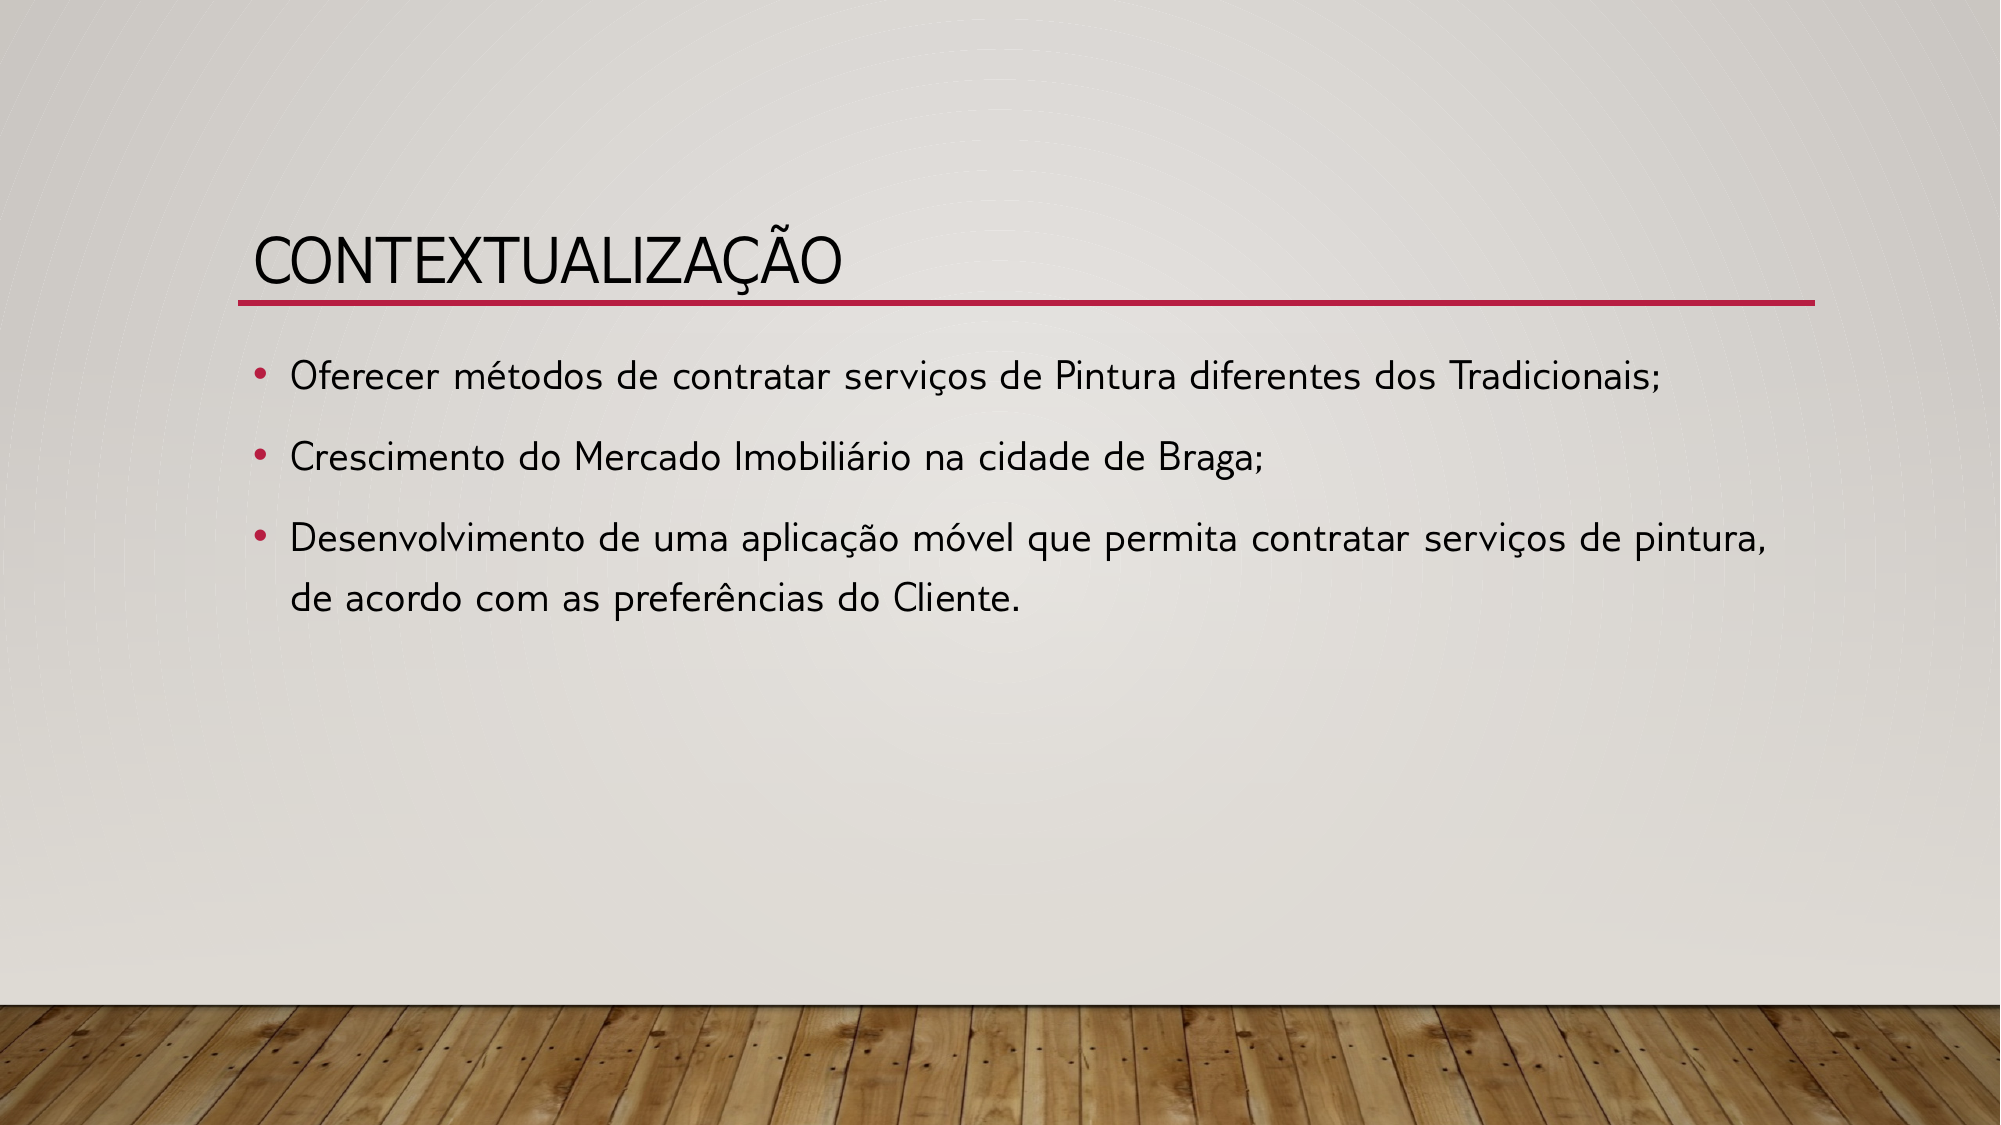

# Contextualização
Oferecer métodos de contratar serviços de Pintura diferentes dos Tradicionais;
Crescimento do Mercado Imobiliário na cidade de Braga;
Desenvolvimento de uma aplicação móvel que permita contratar serviços de pintura, de acordo com as preferências do Cliente.